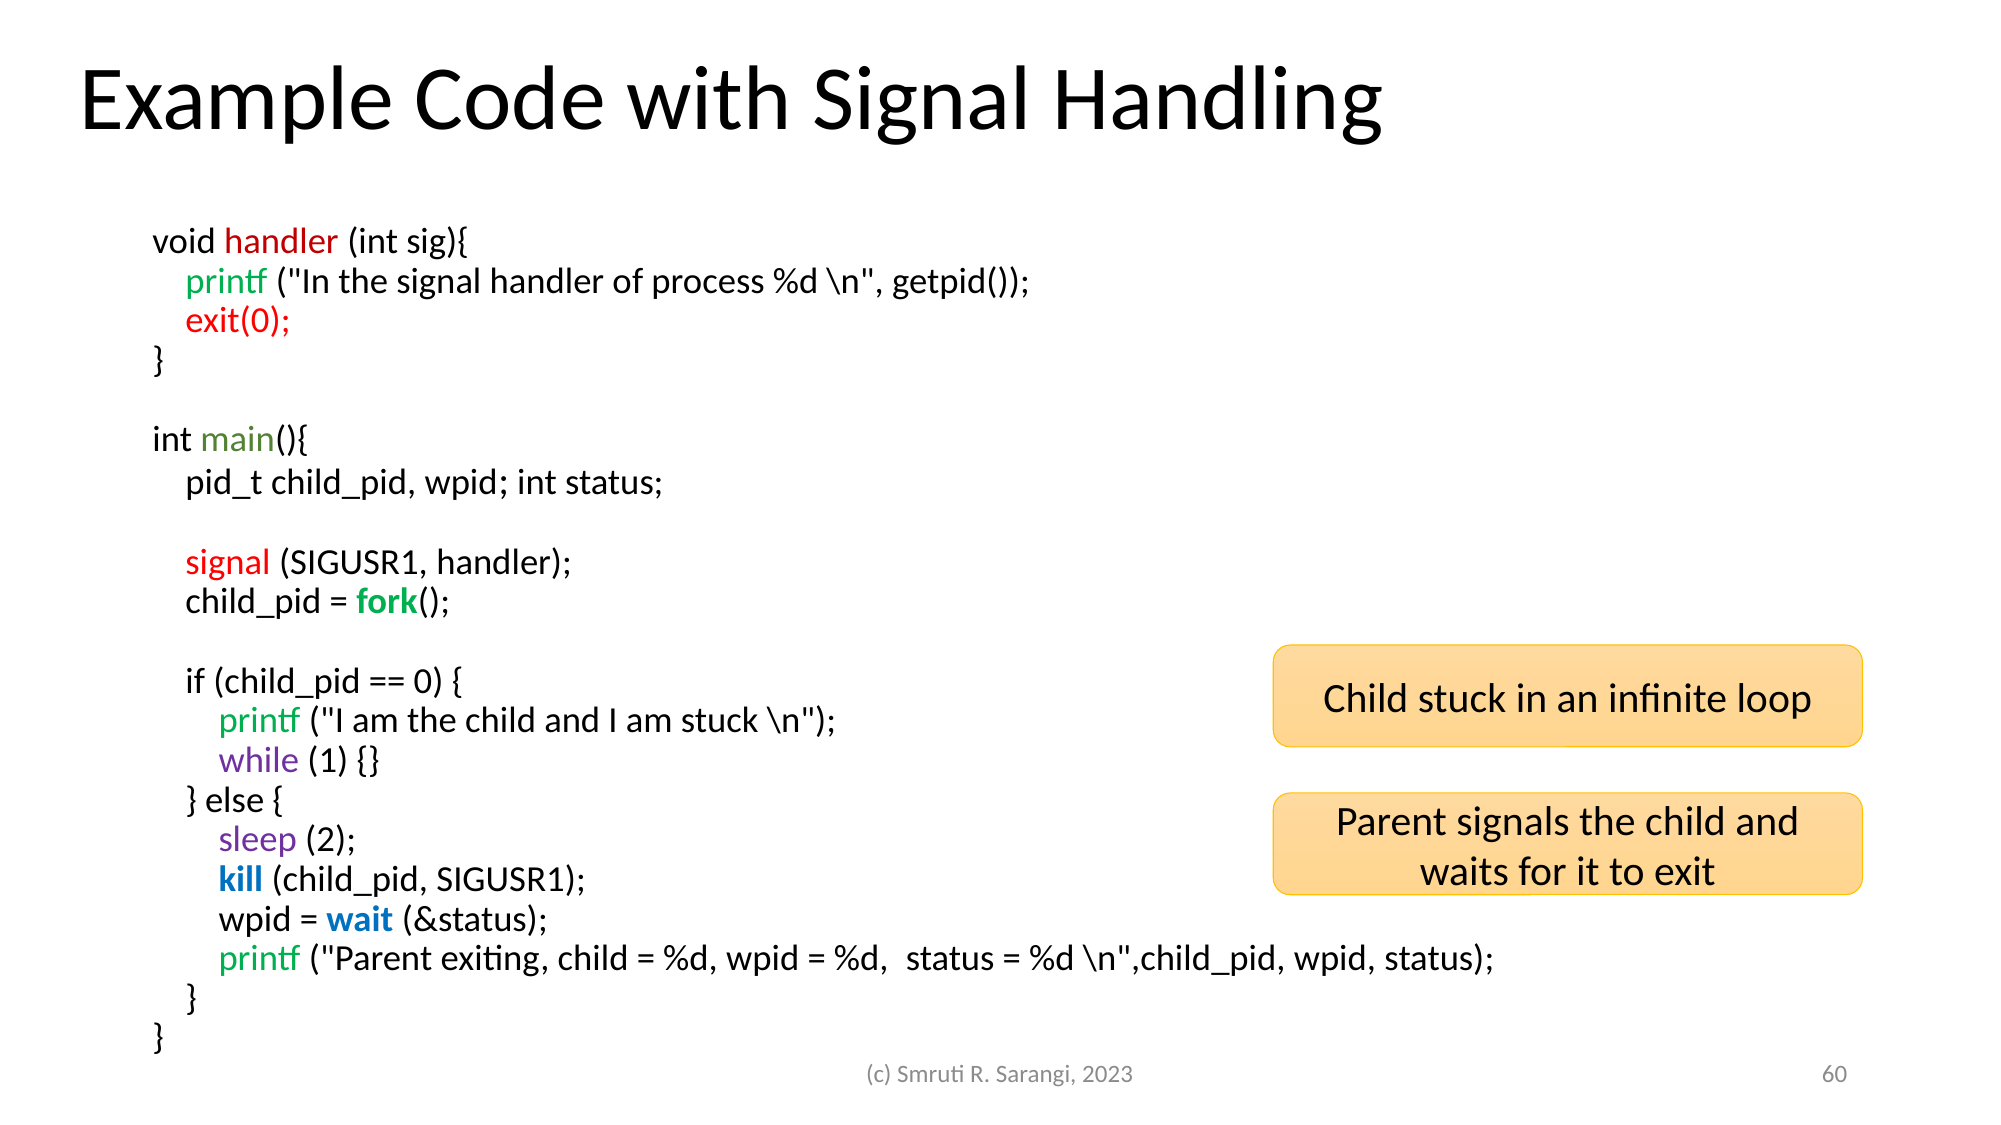

# Example Code with Signal Handling
void handler (int sig){
    printf ("In the signal handler of process %d \n", getpid());
    exit(0);
}
int main(){
    pid_t child_pid, wpid; int status;
    signal (SIGUSR1, handler);
    child_pid = fork();
    if (child_pid == 0) {
        printf ("I am the child and I am stuck \n");
        while (1) {}
    } else {
        sleep (2);
        kill (child_pid, SIGUSR1);
        wpid = wait (&status);
        printf ("Parent exiting, child = %d, wpid = %d,  status = %d \n",child_pid, wpid, status);
    }
}
Child stuck in an infinite loop
Parent signals the child and waits for it to exit
(c) Smruti R. Sarangi, 2023
60